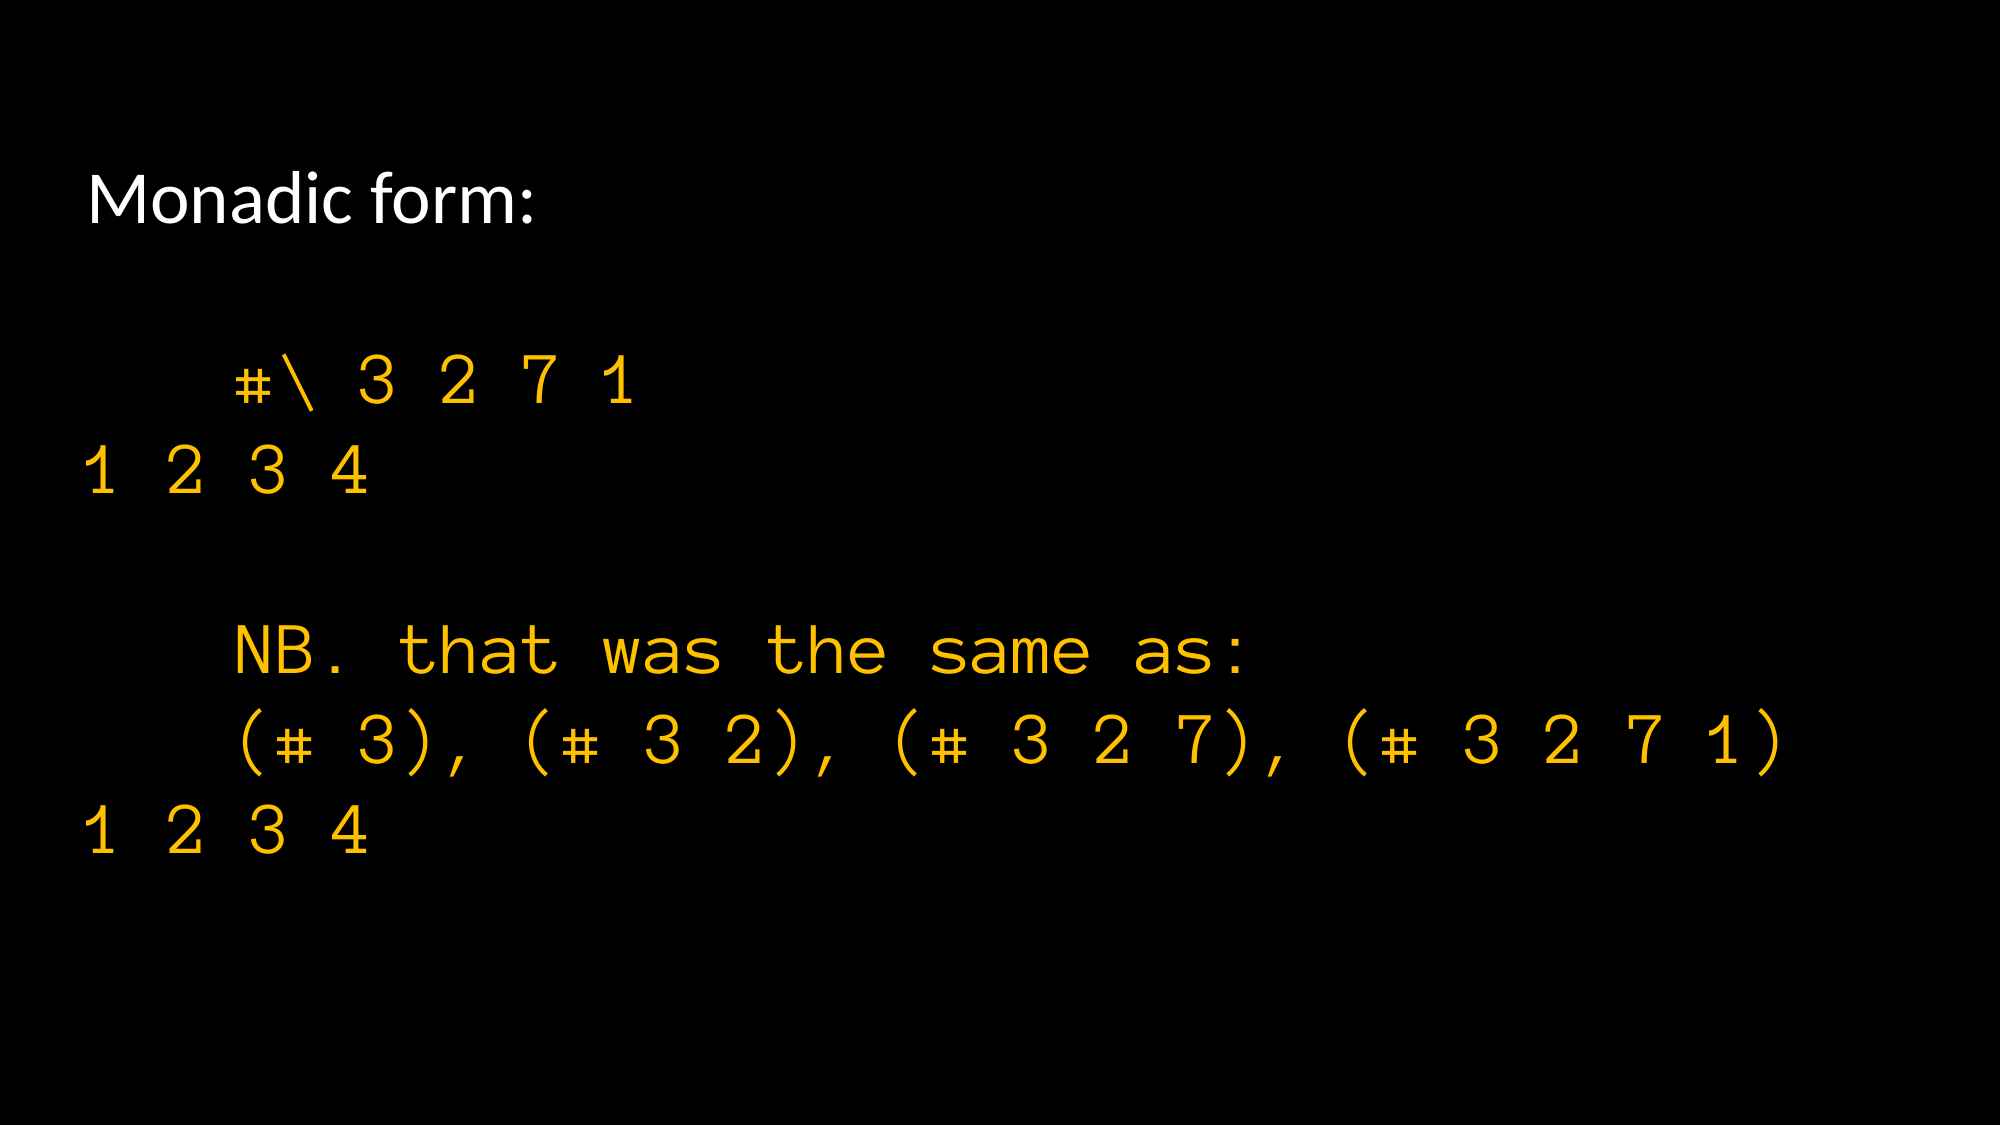

Monadic form:
	#\ 3 2 7 1
1 2 3 4

	NB. that was the same as:
	(# 3), (# 3 2), (# 3 2 7), (# 3 2 7 1)
1 2 3 4